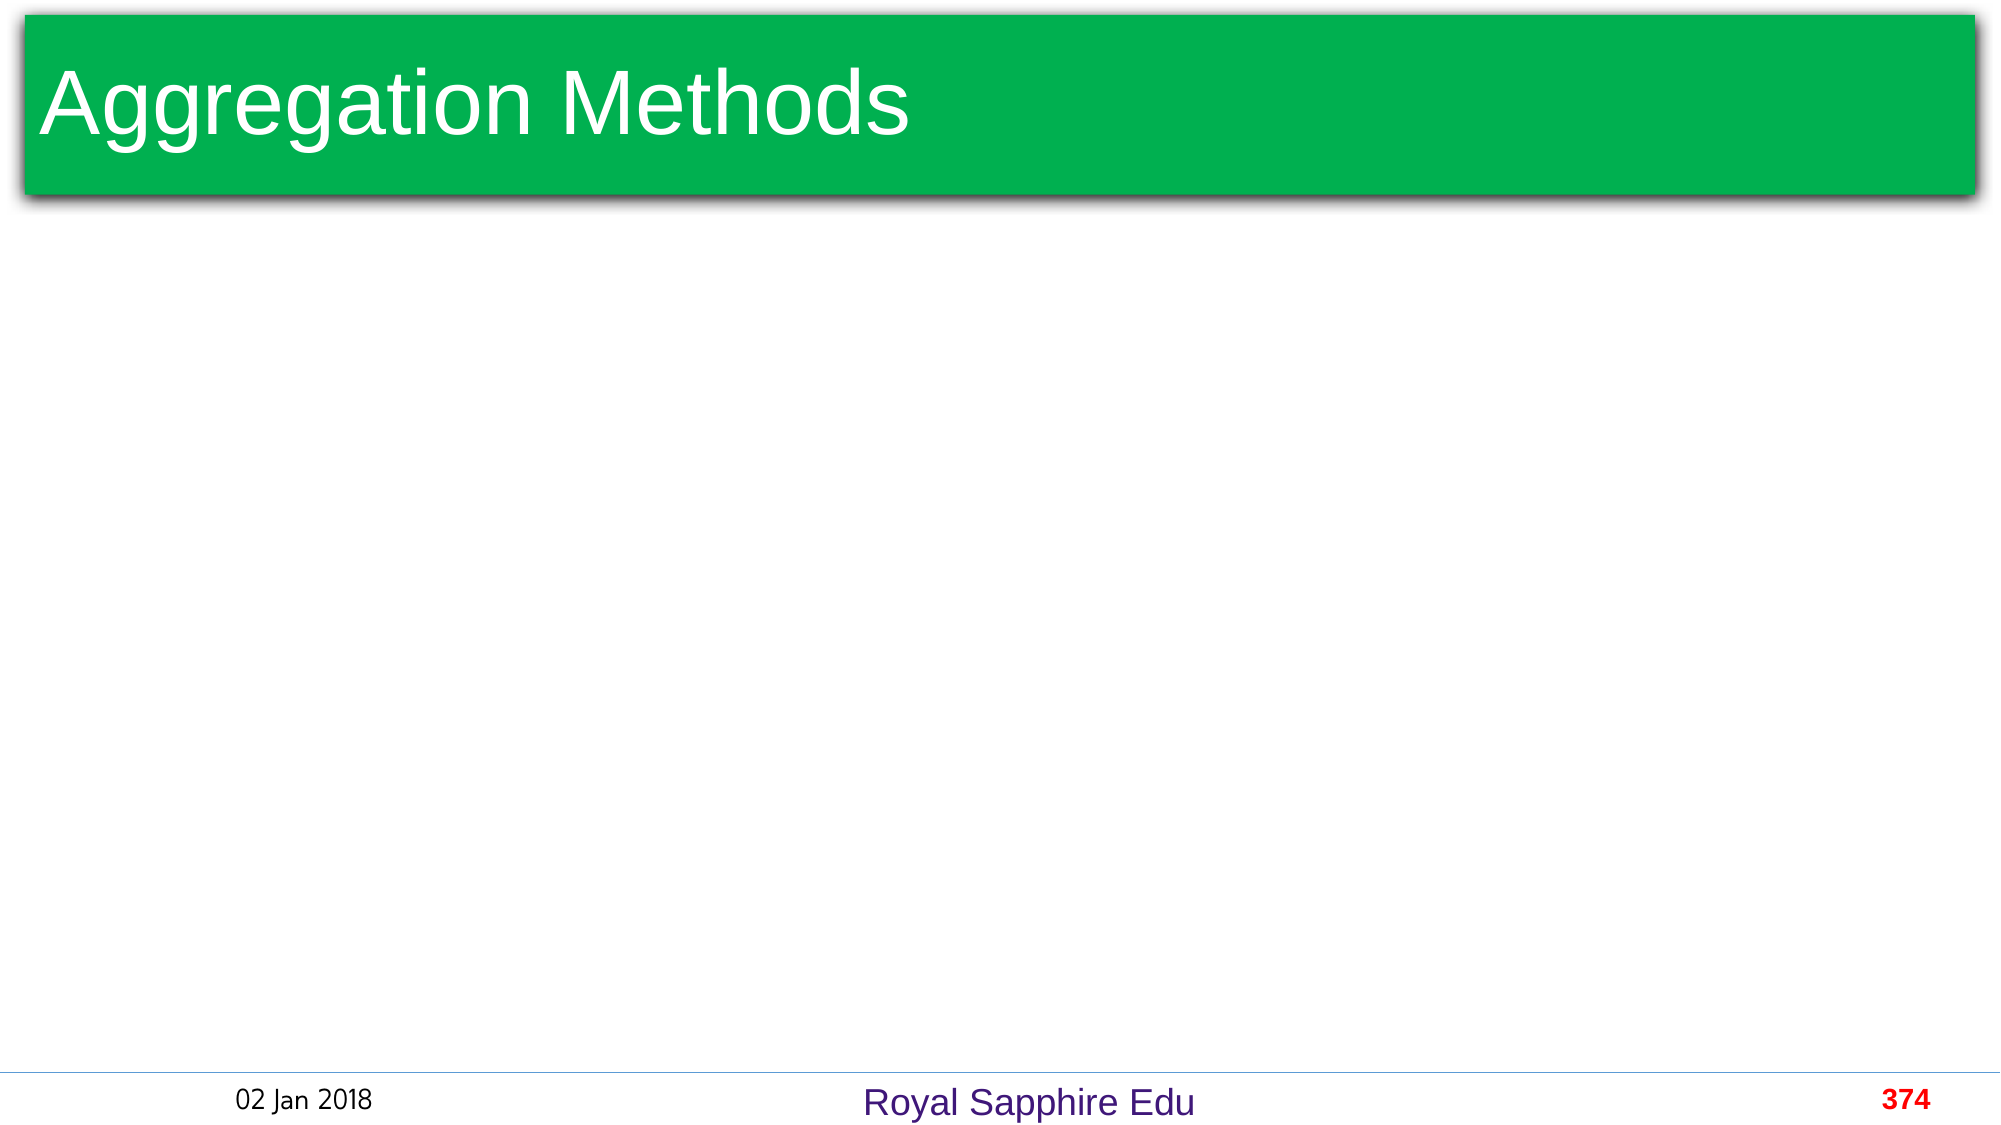

# Aggregation Methods

02 Jan 2018
374